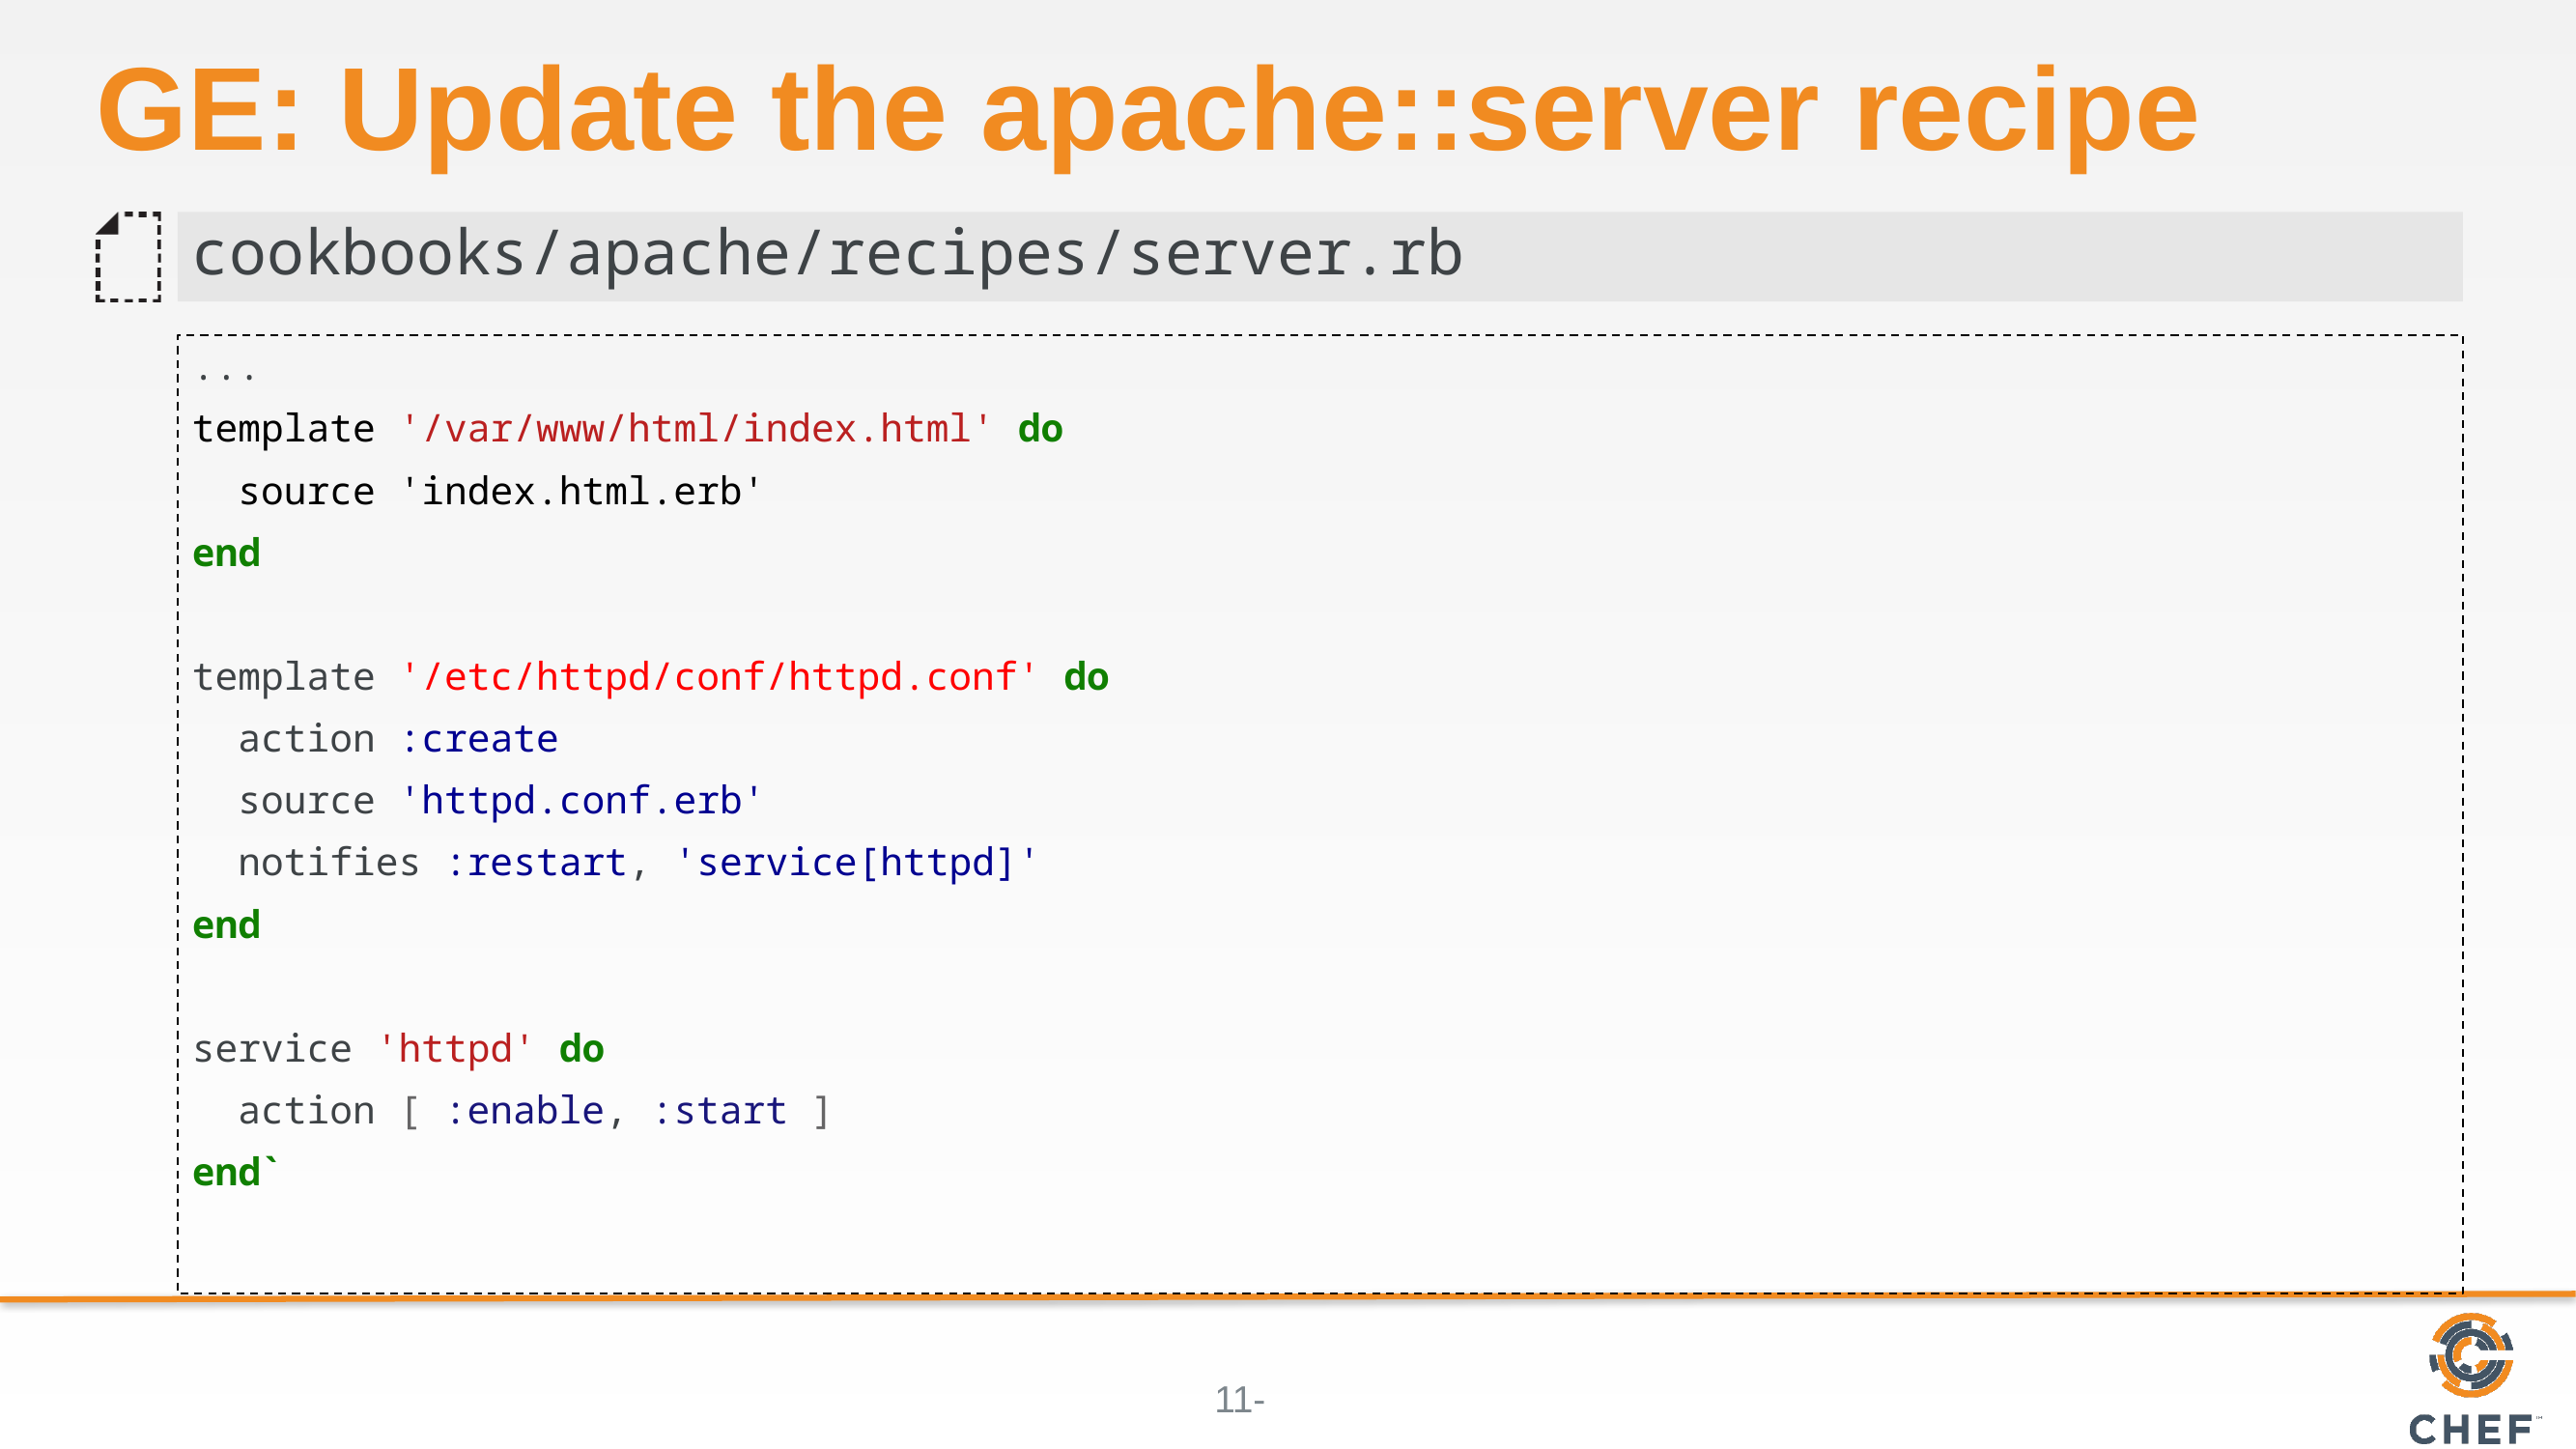

# GE: Update the apache::server recipe
cookbooks/apache/recipes/server.rb
...
template '/var/www/html/index.html' do
  source 'index.html.erb'
end

template '/etc/httpd/conf/httpd.conf' do
  action :create
  source 'httpd.conf.erb'
  notifies :restart, 'service[httpd]'
end

service 'httpd' do
  action [ :enable, :start ]
end`